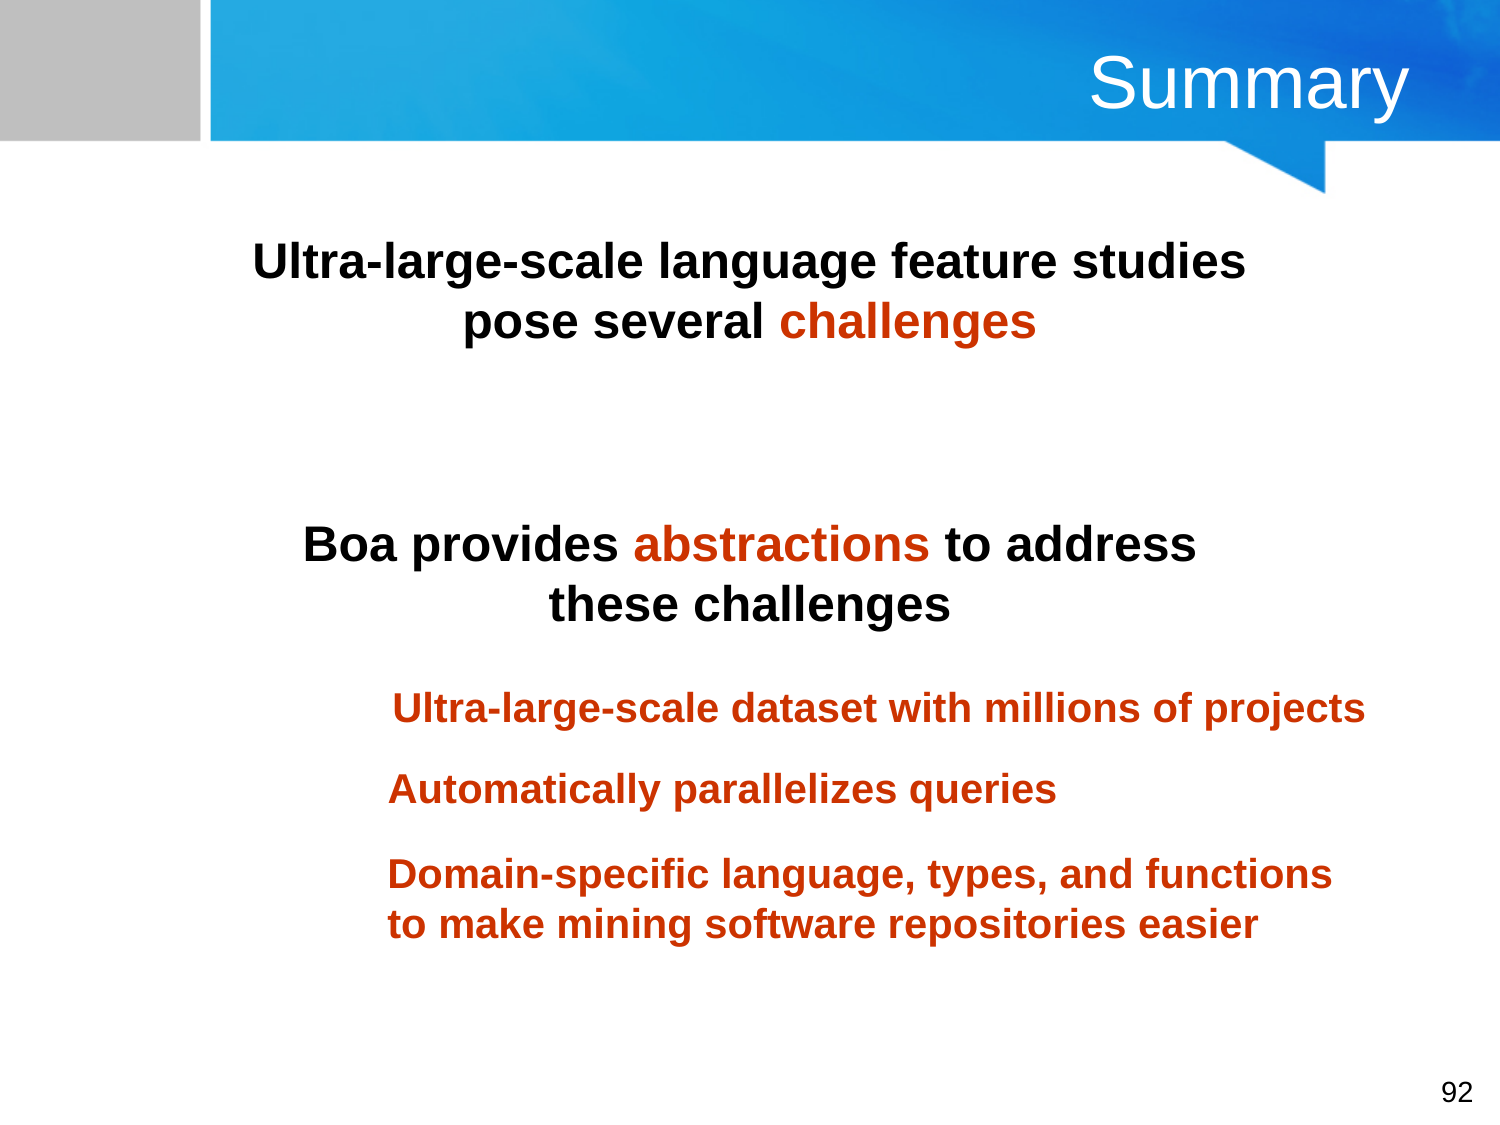

# Summary
Ultra-large-scale language feature studies
pose several challenges
Boa provides abstractions to address
these challenges
Ultra-large-scale dataset with millions of projects
Automatically parallelizes queries
Domain-specific language, types, and functions
to make mining software repositories easier
92